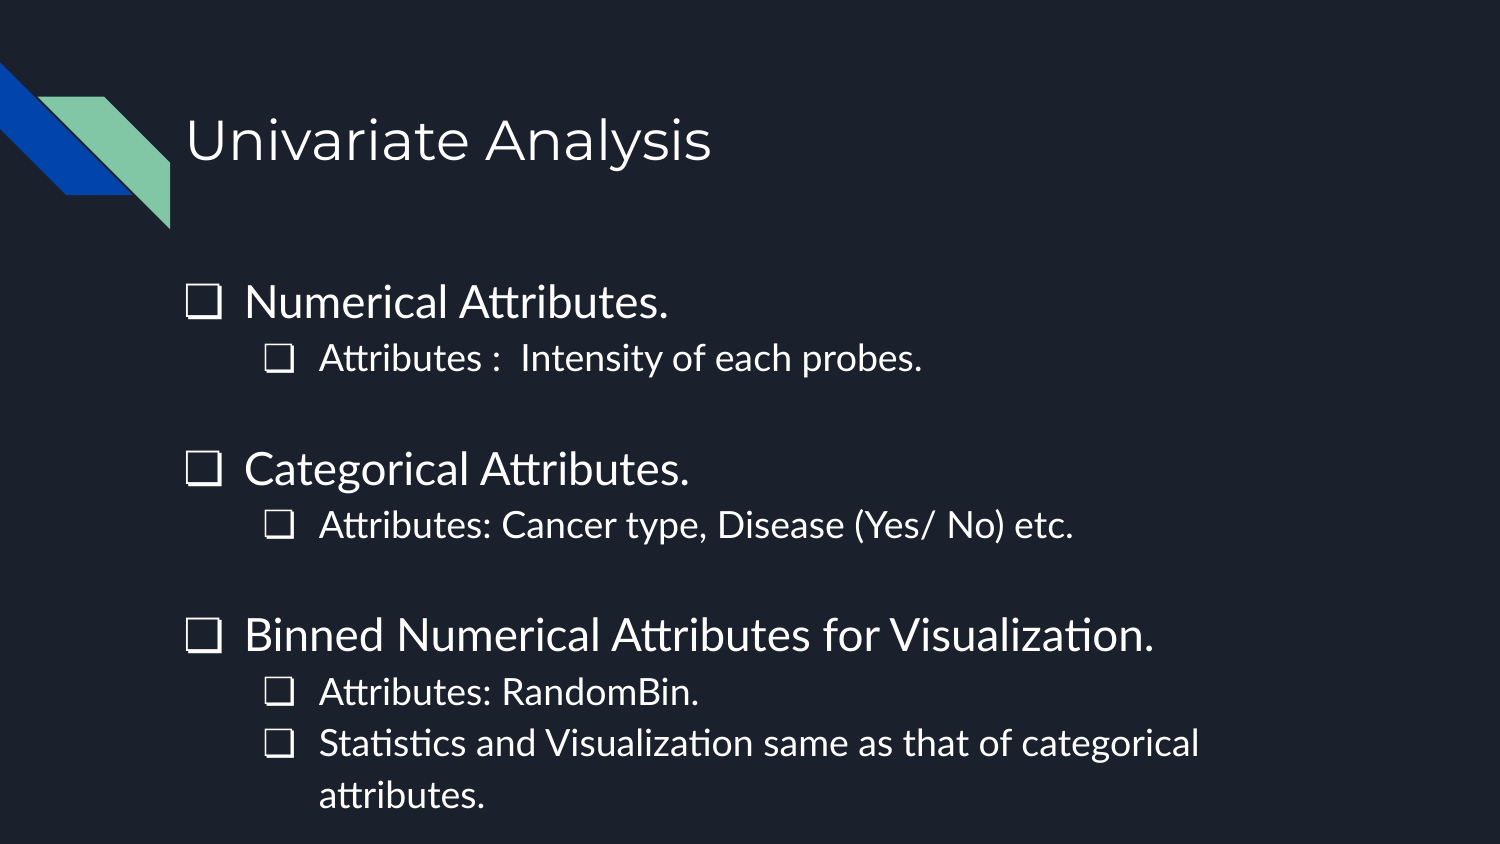

# Univariate Analysis
Numerical Attributes.
Attributes :  Intensity of each probes.
Categorical Attributes.
Attributes: Cancer type, Disease (Yes/ No) etc.
Binned Numerical Attributes for Visualization.
Attributes: RandomBin.
Statistics and Visualization same as that of categorical attributes.